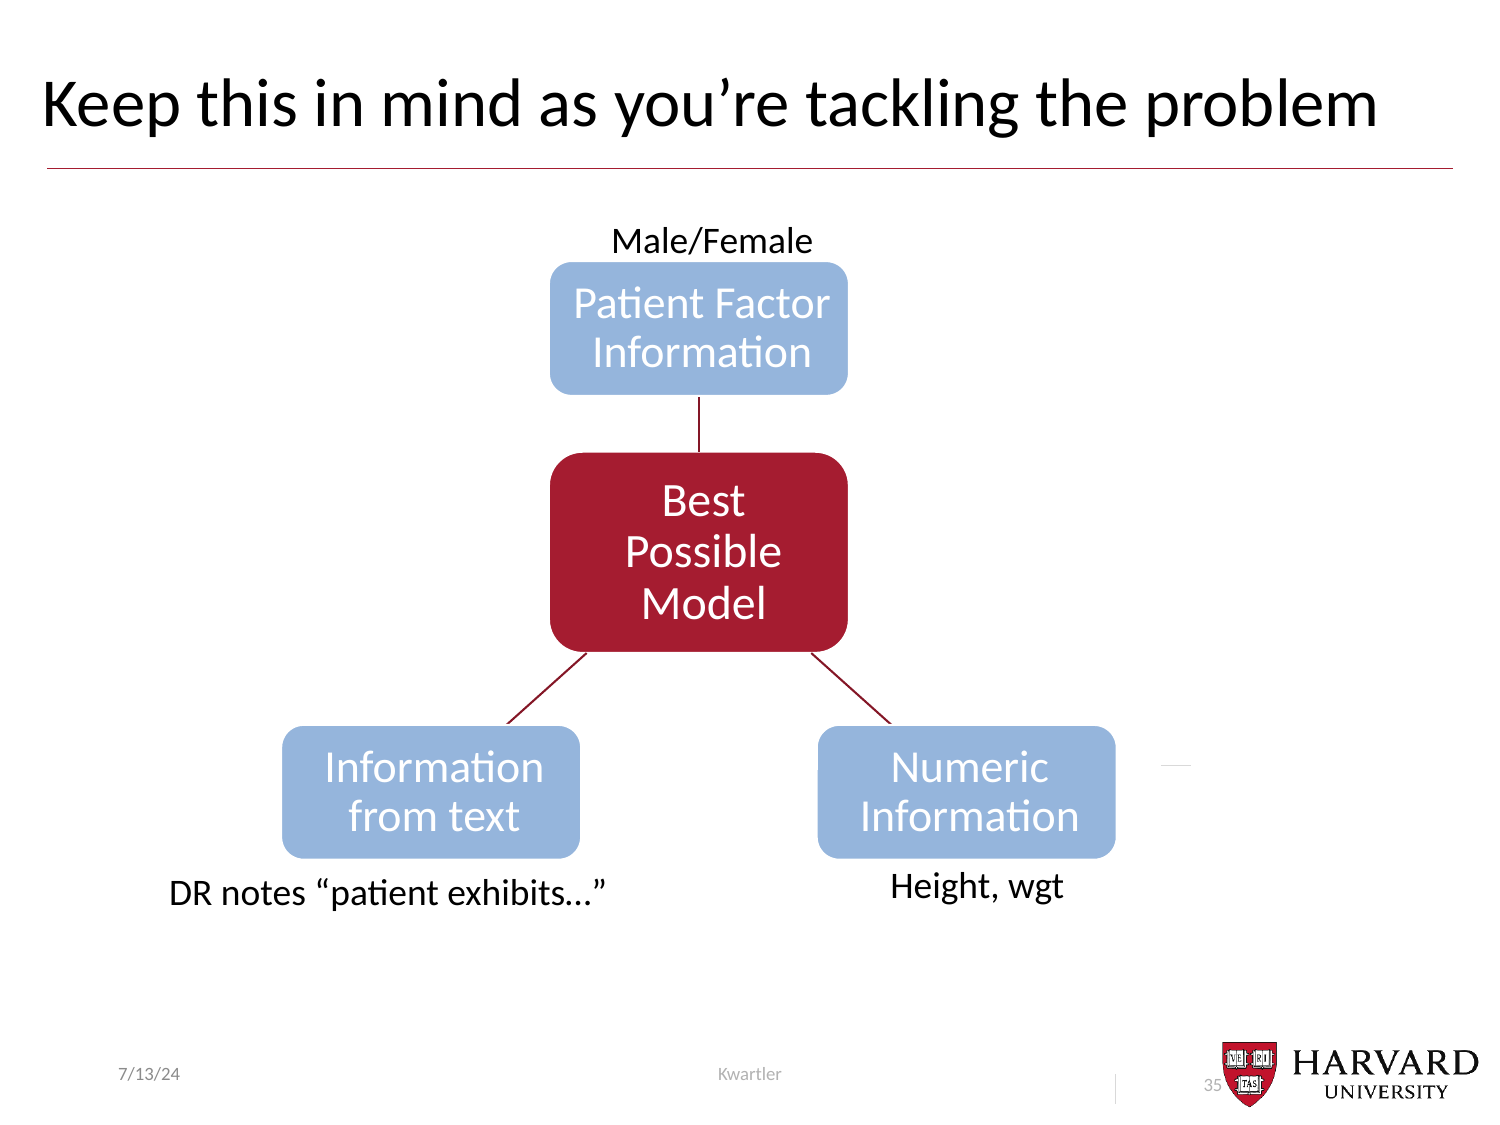

# Keep this in mind as you’re tackling the problem
Male/Female
Best Possible Model
Patient Factor Information
Numeric Information
Information from text
Height, wgt
DR notes “patient exhibits…”
7/13/24
Kwartler
35